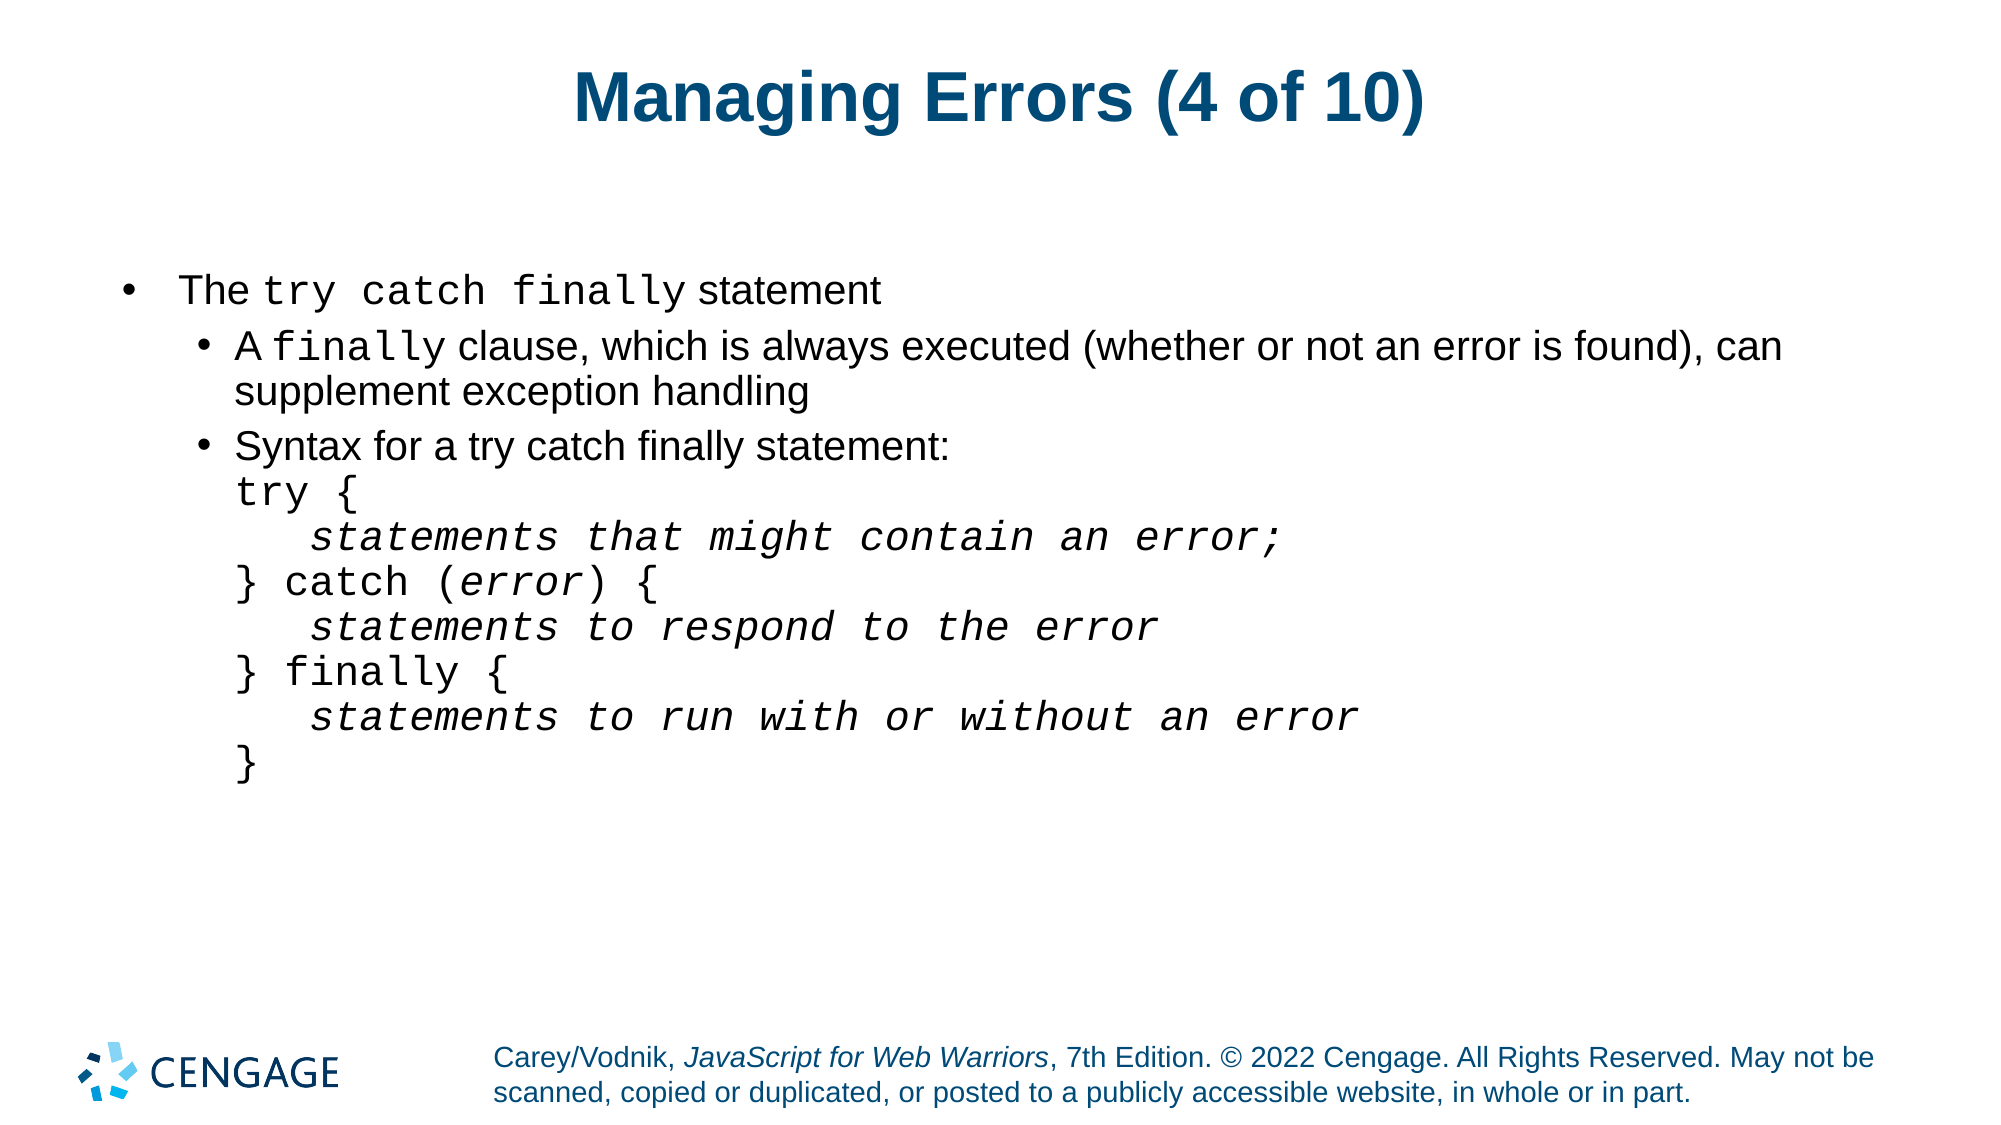

# Managing Errors (4 of 10)
The try catch finally statement
A finally clause, which is always executed (whether or not an error is found), can supplement exception handling
Syntax for a try catch finally statement:
try {
   statements that might contain an error;
} catch (error) {
   statements to respond to the error
} finally {
   statements to run with or without an error
}